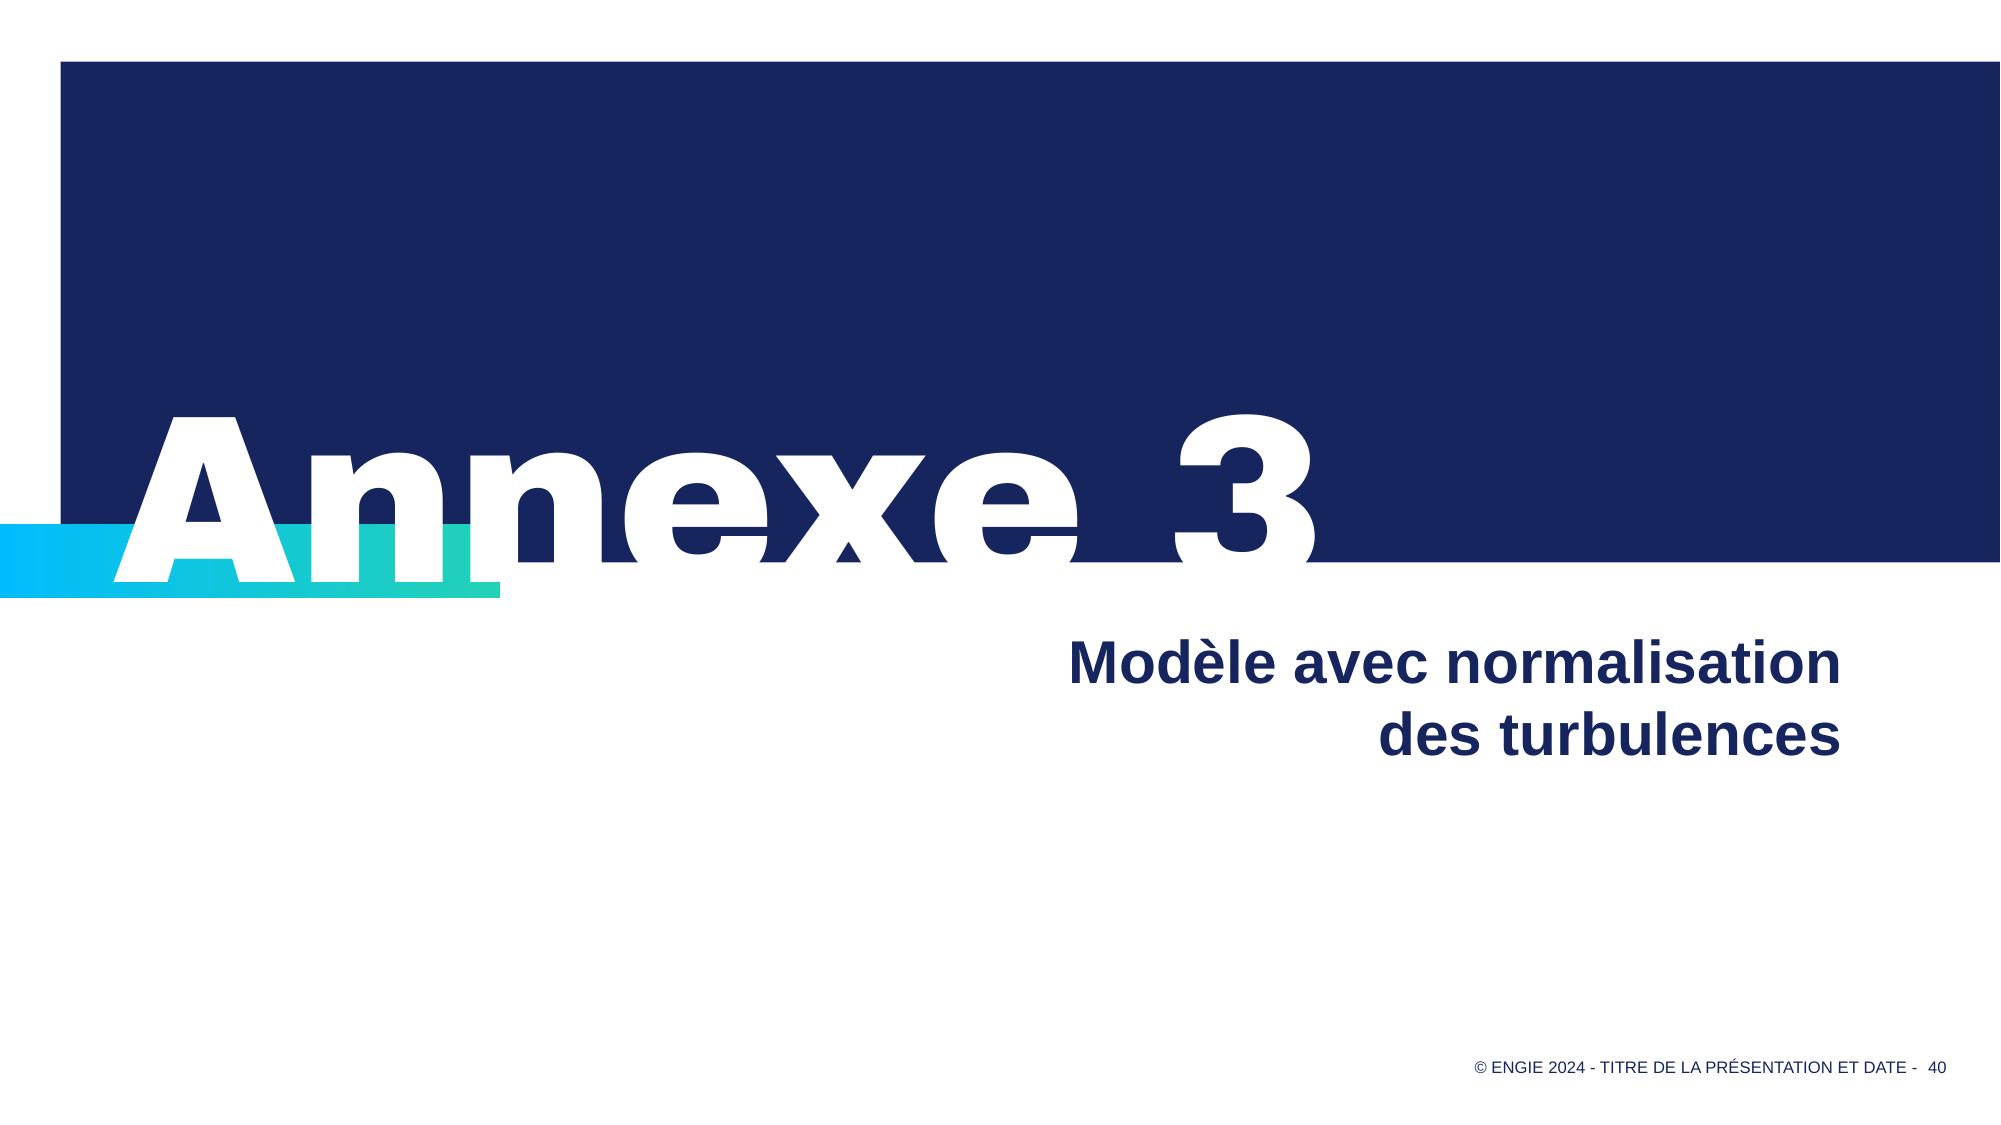

Annexe 3
# Modèle avec normalisation des turbulences
40
© ENGIE 2024 - Titre de la présentation et date -